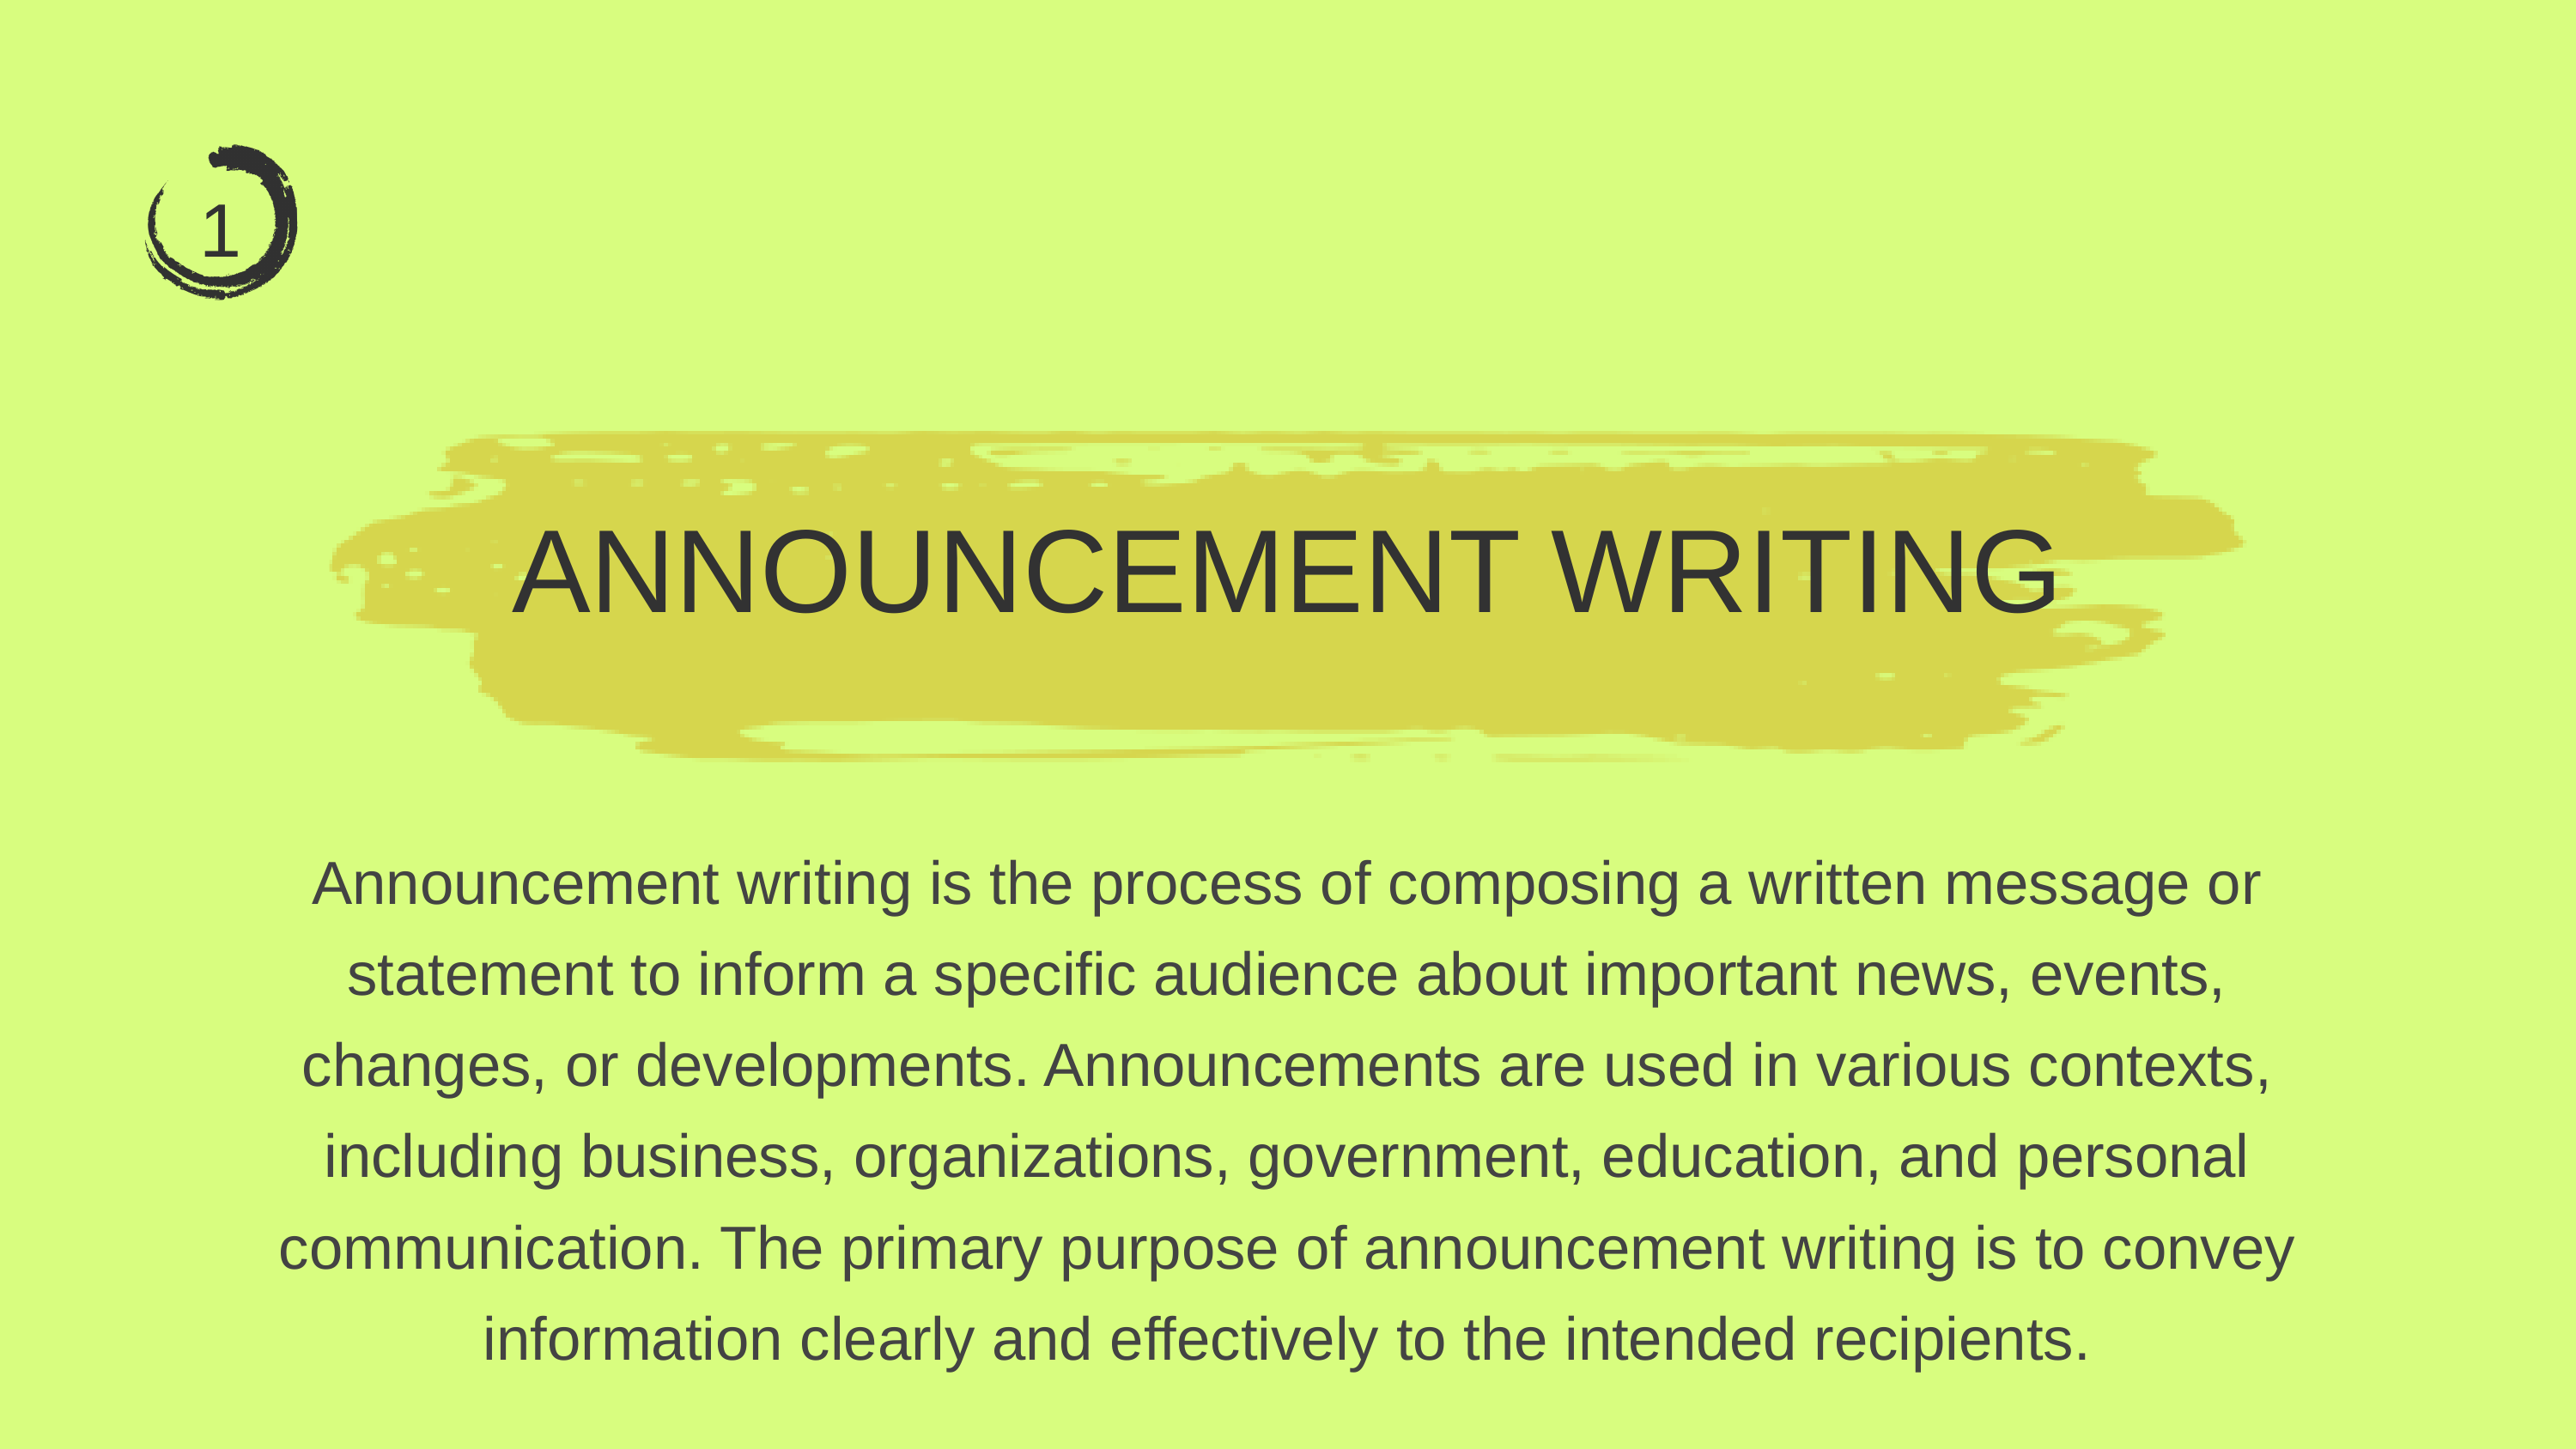

1

ANNOUNCEMENT WRITING
Announcement writing is the process of composing a written message or statement to inform a specific audience about important news, events, changes, or developments. Announcements are used in various contexts, including business, organizations, government, education, and personal communication. The primary purpose of announcement writing is to convey information clearly and effectively to the intended recipients.